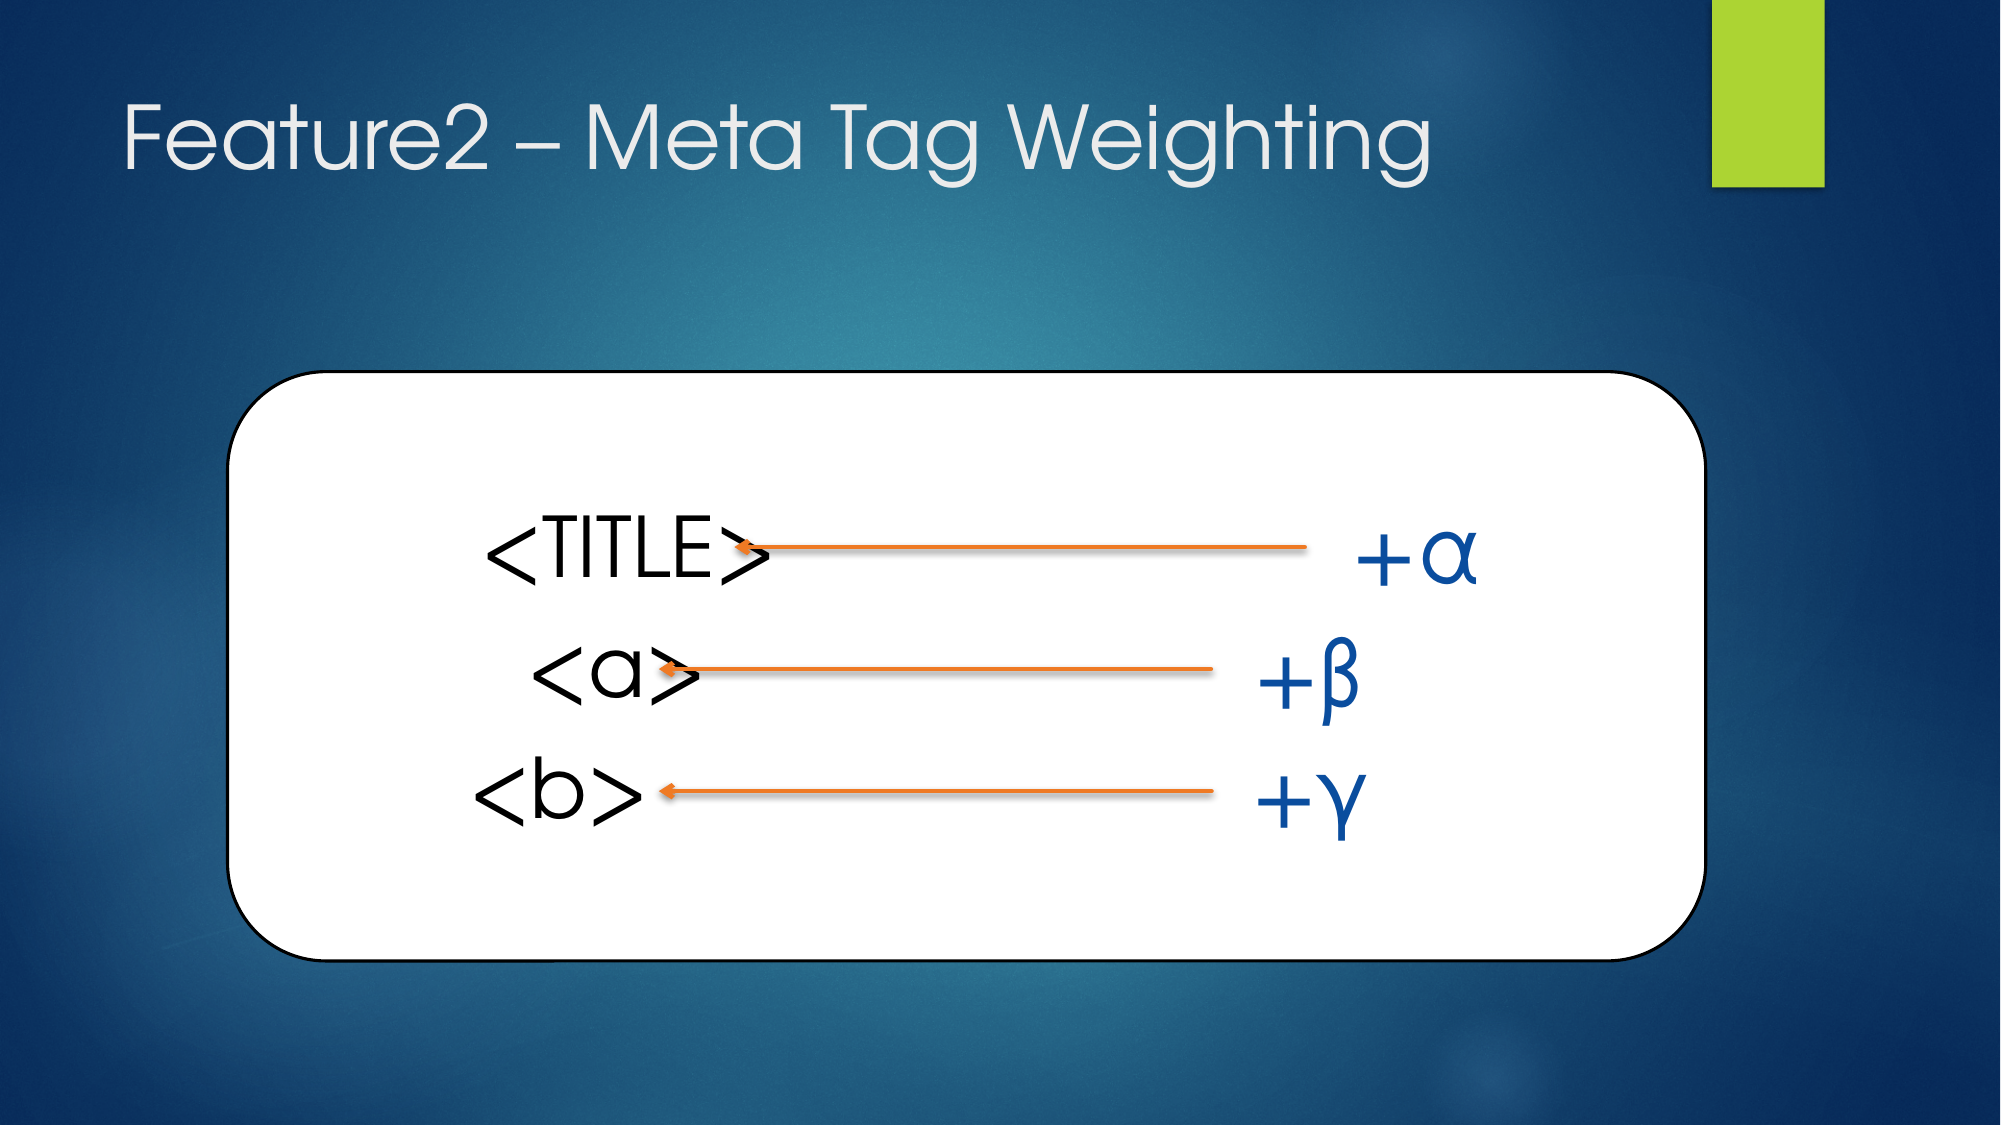

# Feature2 – Meta Tag Weighting

+α
+β
+γ
	<TITLE>
	  <a>
      <b>